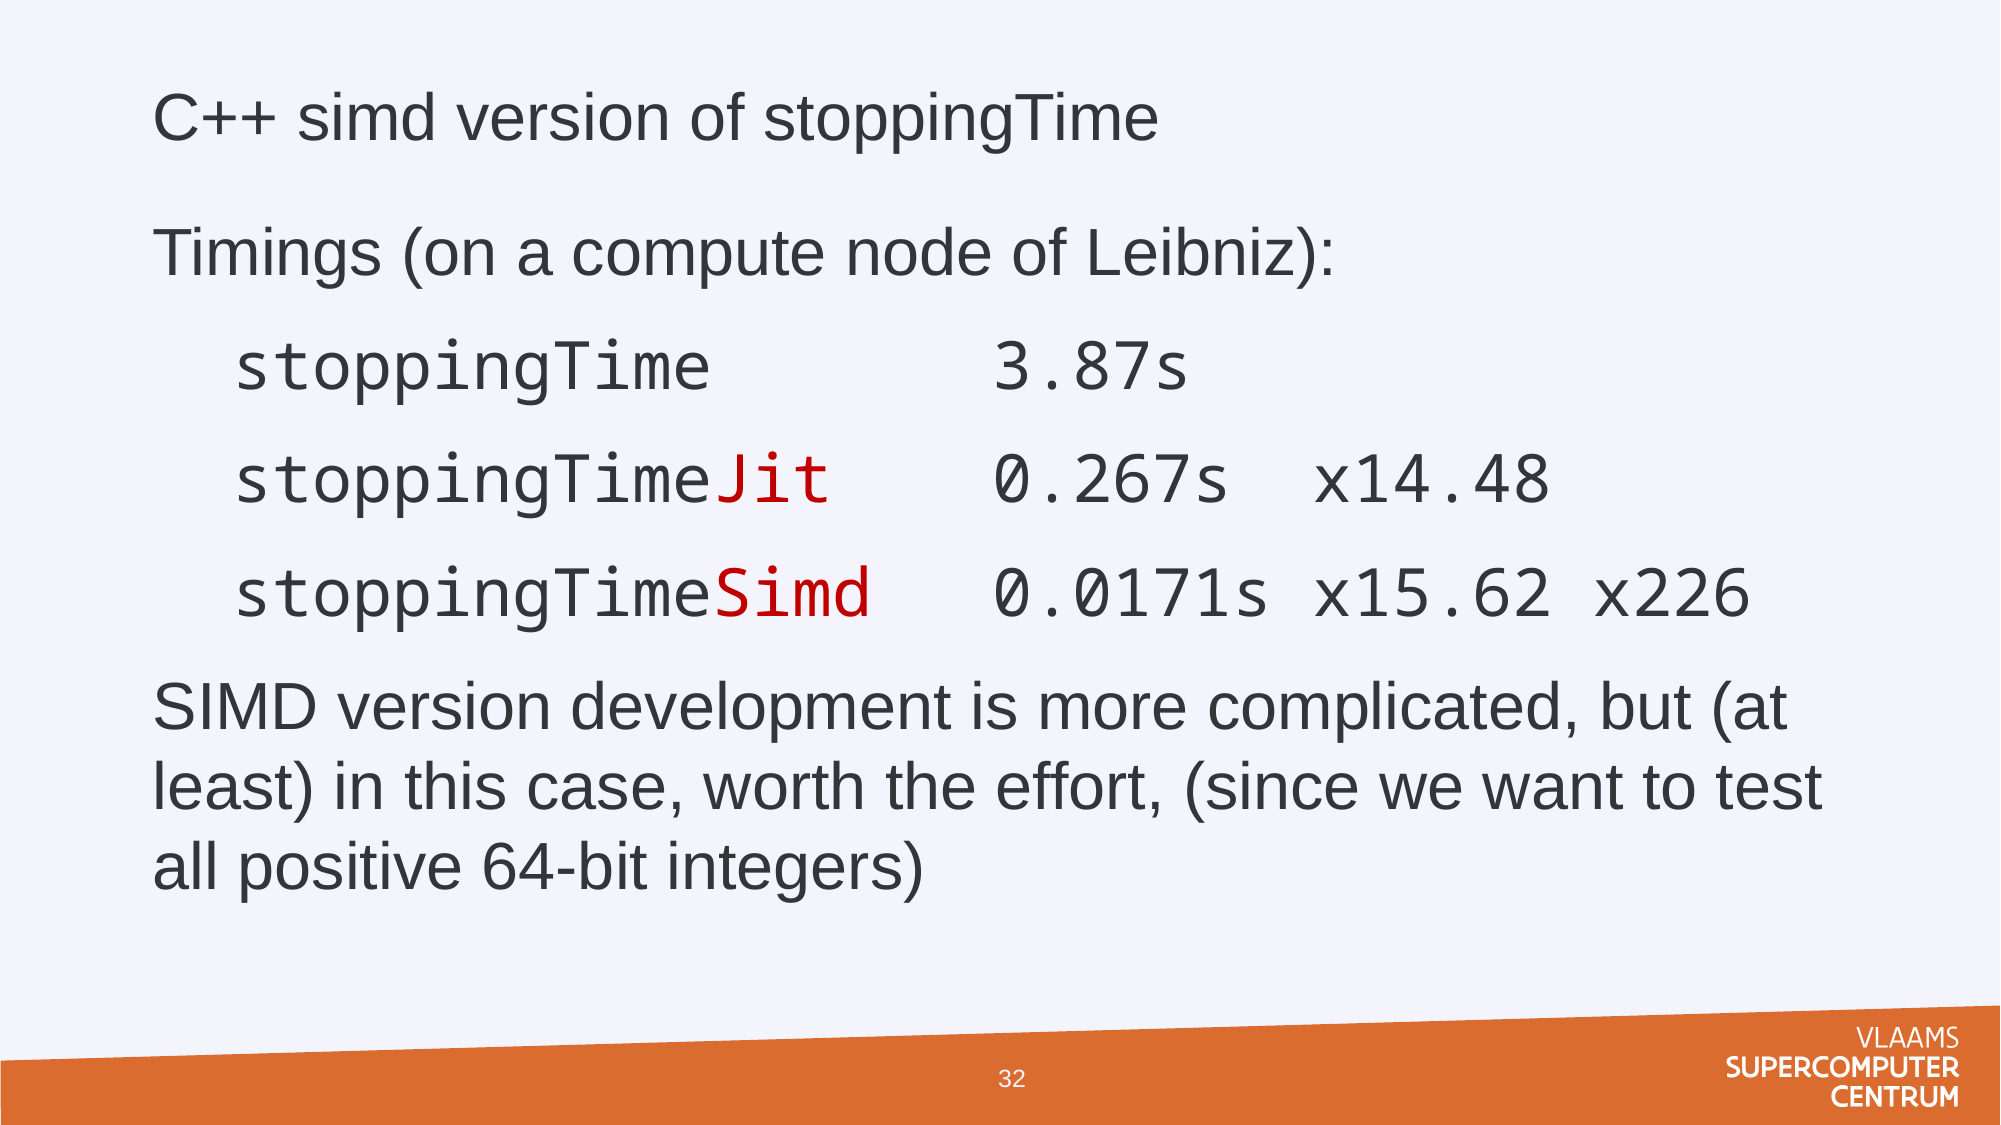

# C++ simd version of stoppingTime
Timings (on a compute node of Leibniz):
  stoppingTime       3.87s
  stoppingTimeJit    0.267s  x14.48
  stoppingTimeSimd   0.0171s x15.62 x226
SIMD version development is more complicated, but (at least) in this case, worth the effort, (since we want to test all positive 64-bit integers)

32